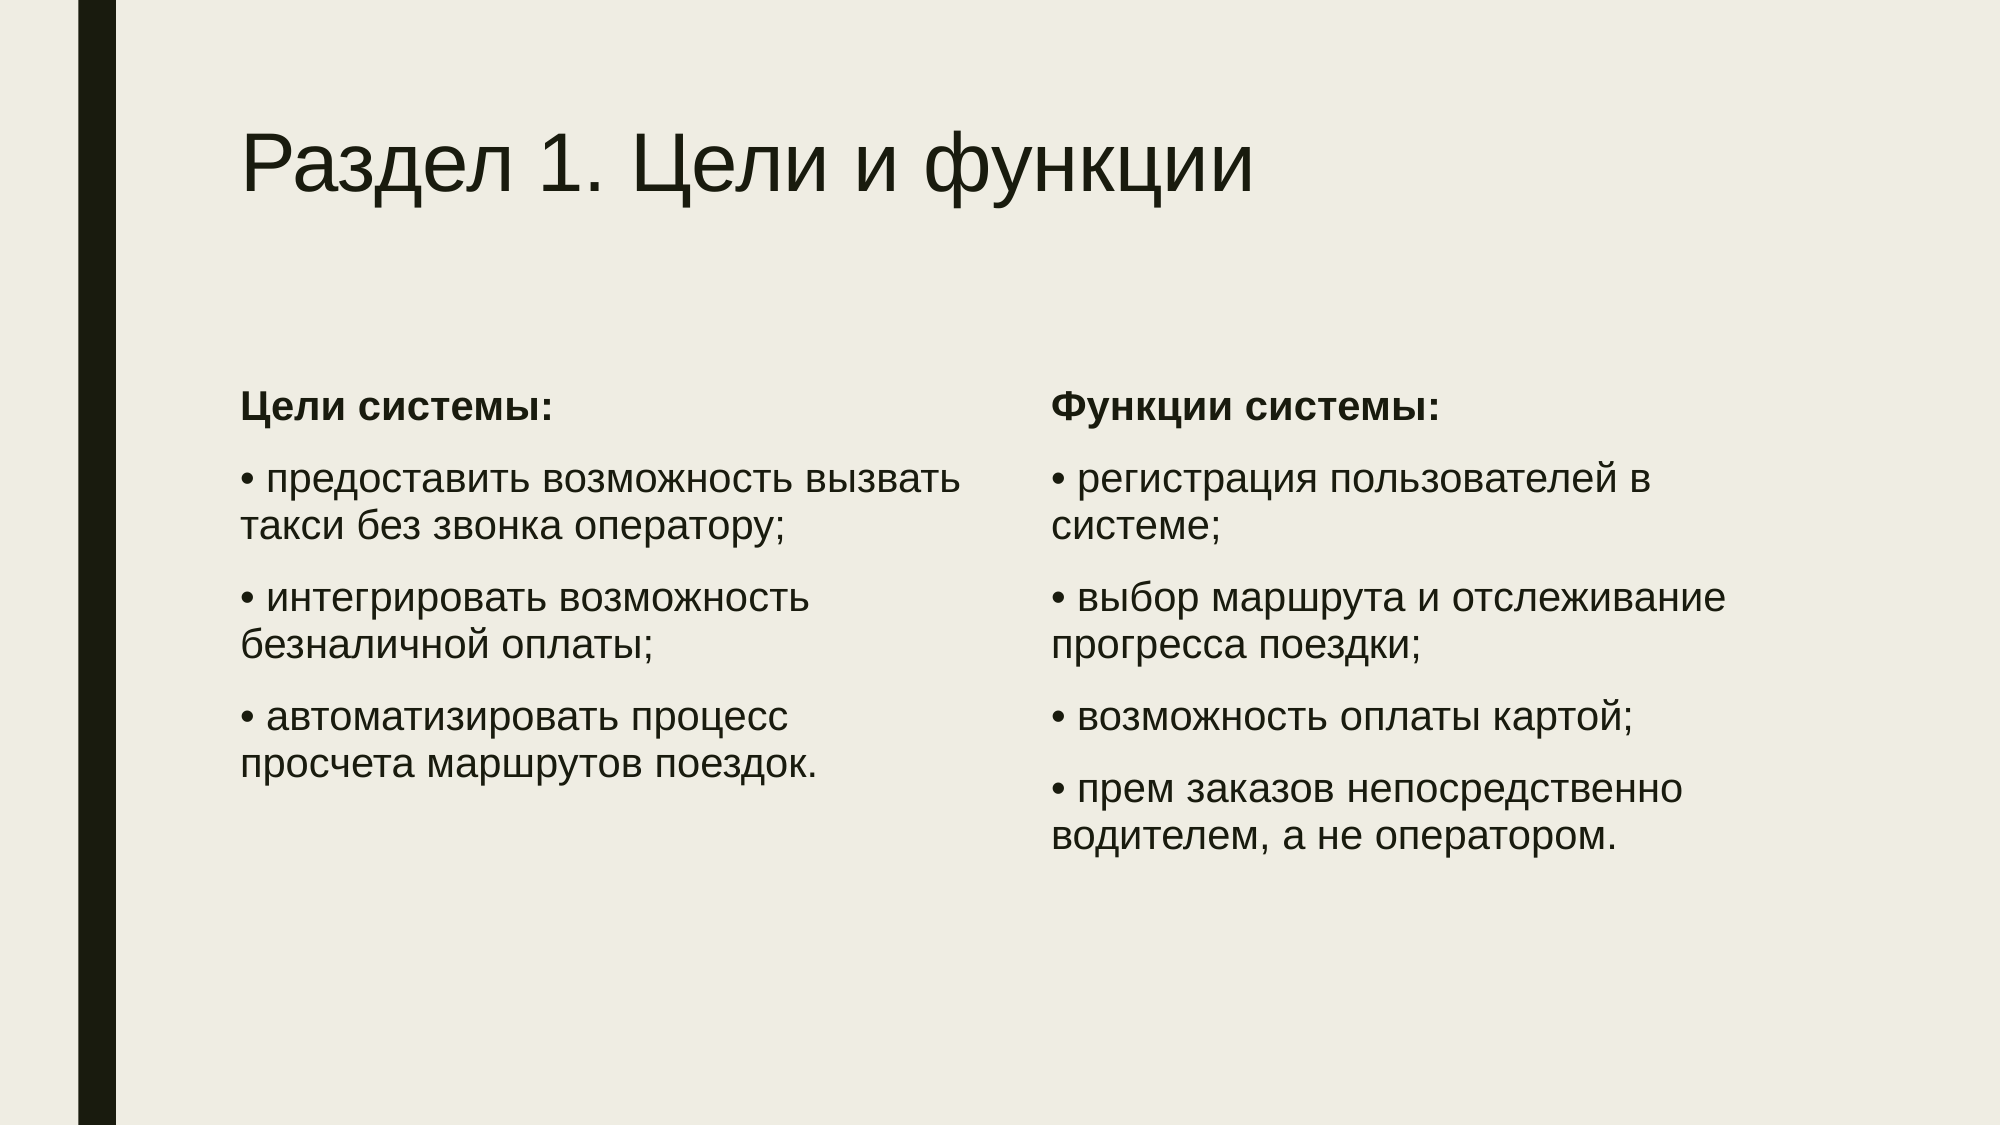

# Раздел 1. Цели и функции
Цели системы:
• предоставить возможность вызвать такси без звонка оператору;
• интегрировать возможность безналичной оплаты;
• автоматизировать процесс просчета маршрутов поездок.
Функции системы:
• регистрация пользователей в системе;
• выбор маршрута и отслеживание прогресса поездки;
• возможность оплаты картой;
• прем заказов непосредственно водителем, а не оператором.